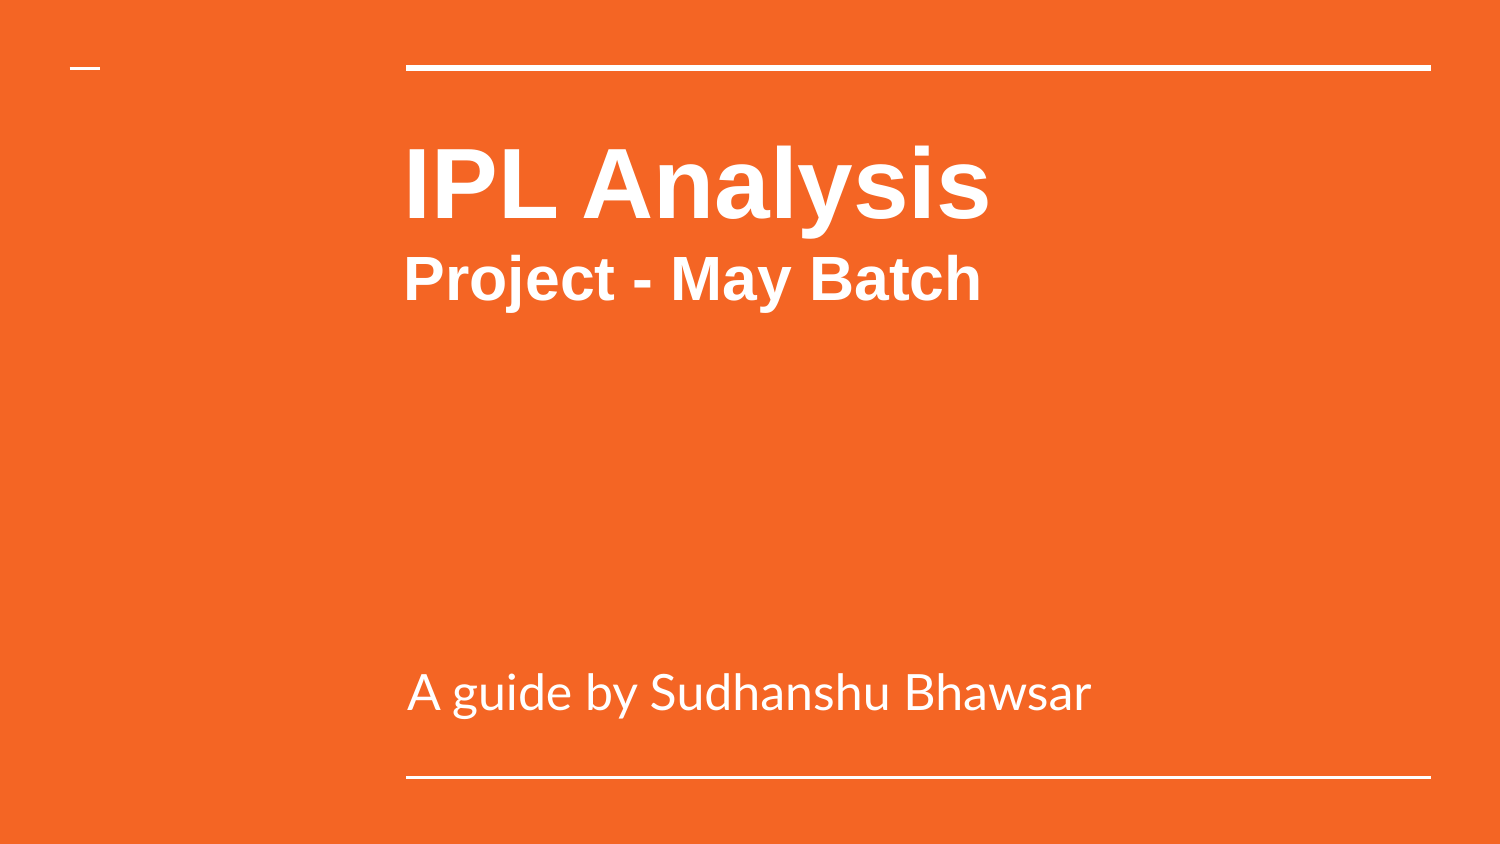

# IPL Analysis
Project - May Batch
A guide by Sudhanshu Bhawsar